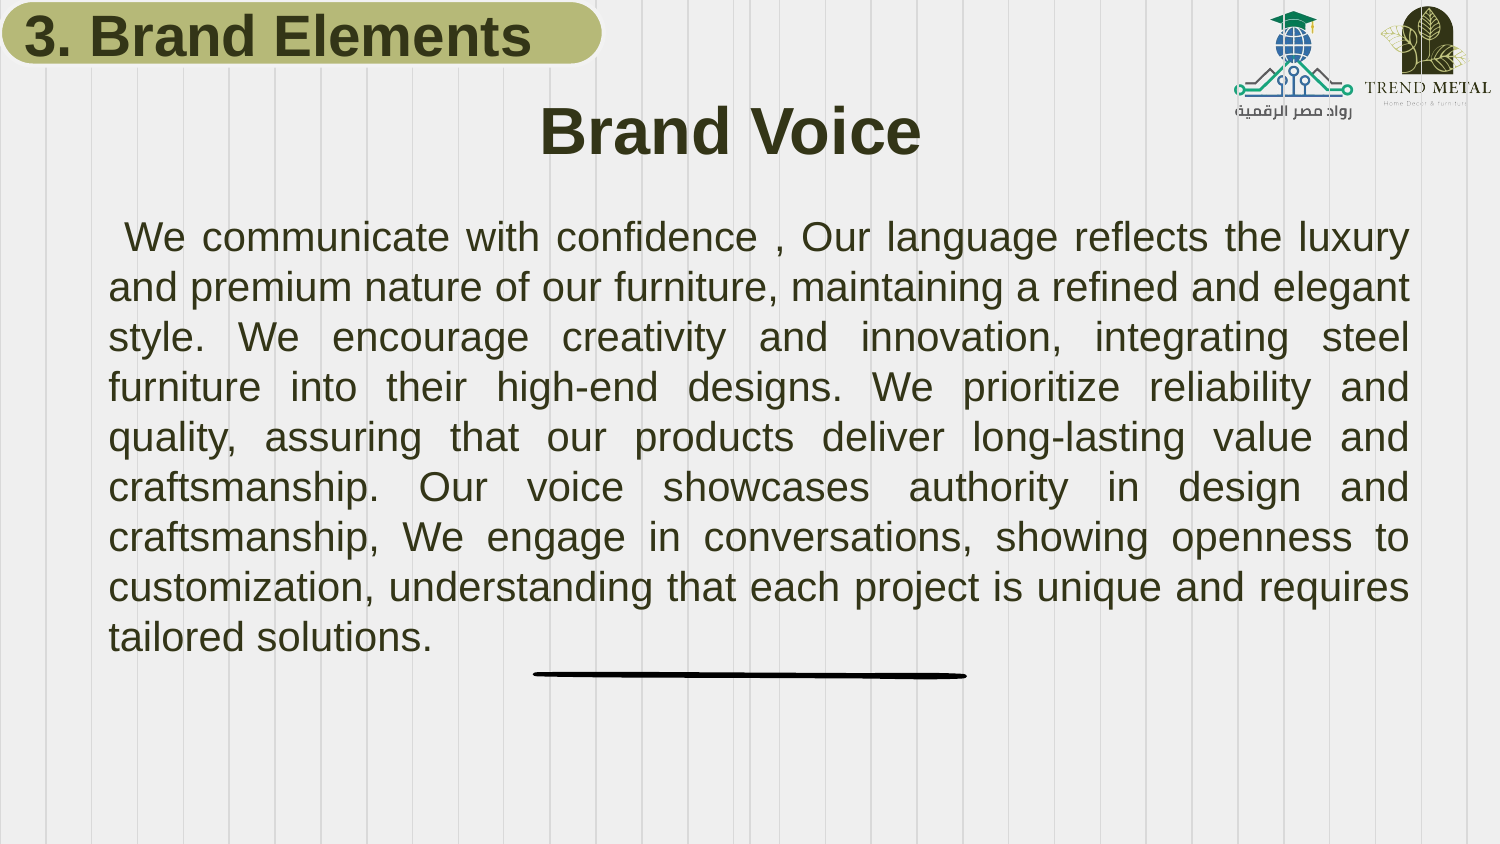

3. Brand Elements
Brand Voice
 We communicate with confidence , Our language reflects the luxury and premium nature of our furniture, maintaining a refined and elegant style. We encourage creativity and innovation, integrating steel furniture into their high-end designs. We prioritize reliability and quality, assuring that our products deliver long-lasting value and craftsmanship. Our voice showcases authority in design and craftsmanship, We engage in conversations, showing openness to customization, understanding that each project is unique and requires tailored solutions.